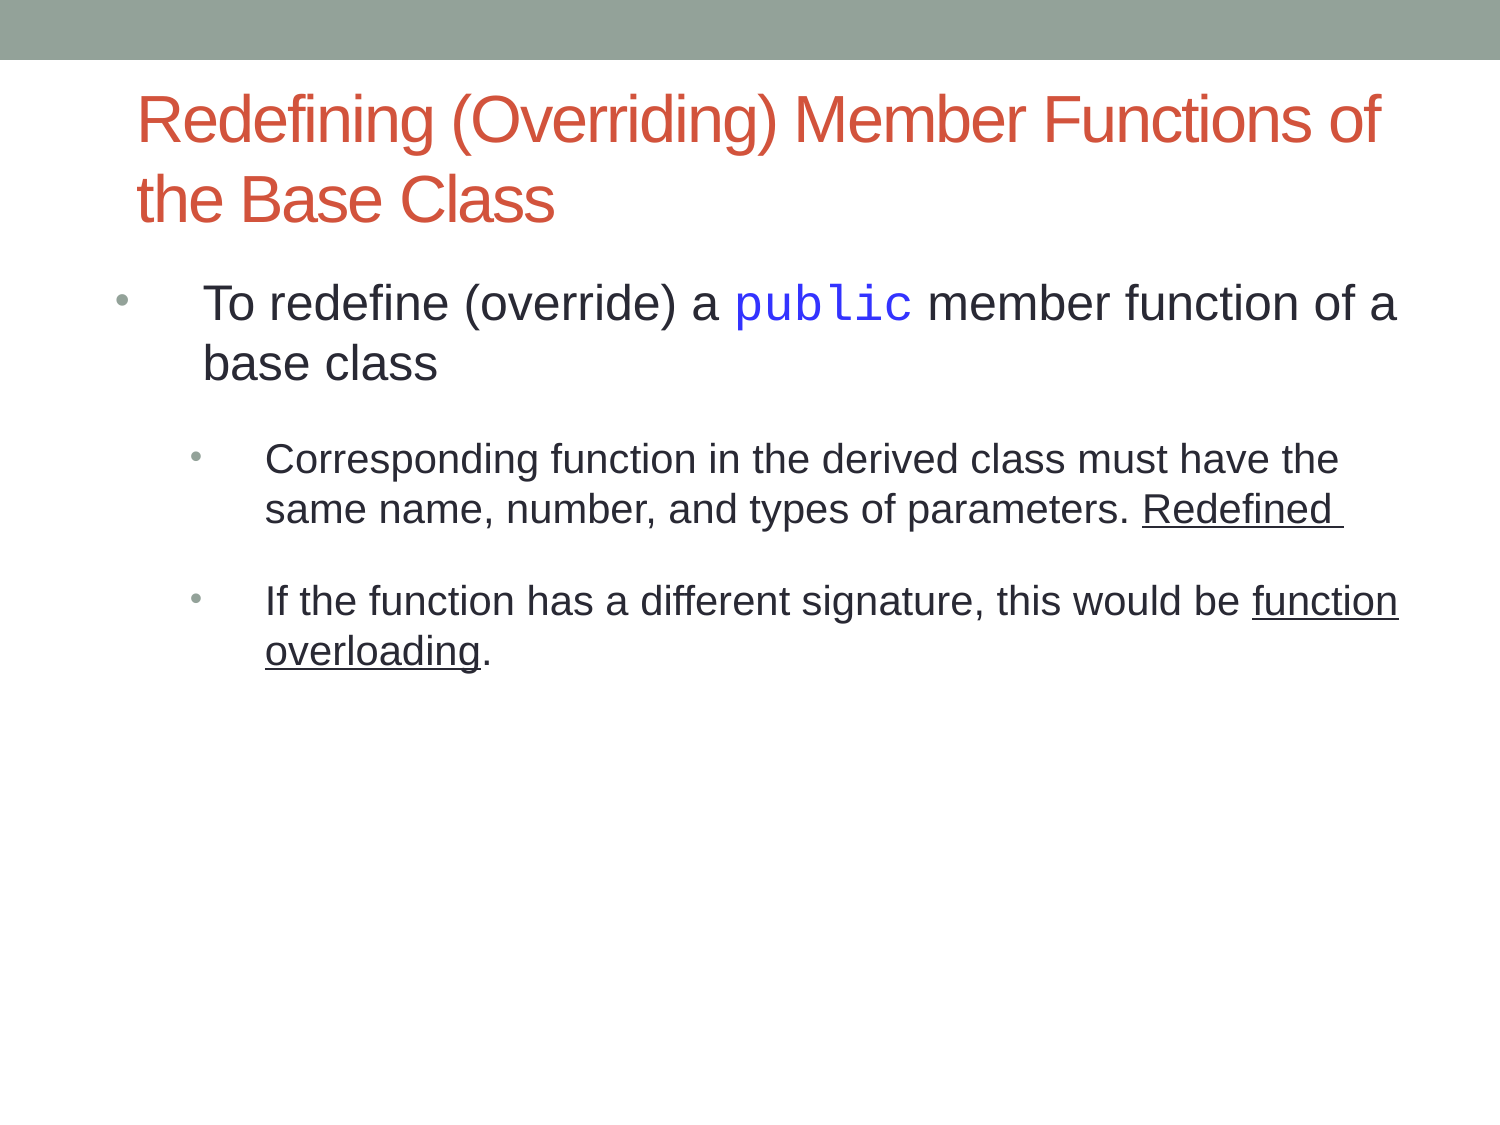

# Redefining (Overriding) Member Functions of the Base Class
To redefine (override) a public member function of a base class
Corresponding function in the derived class must have the same name, number, and types of parameters. Redefined
If the function has a different signature, this would be function overloading.